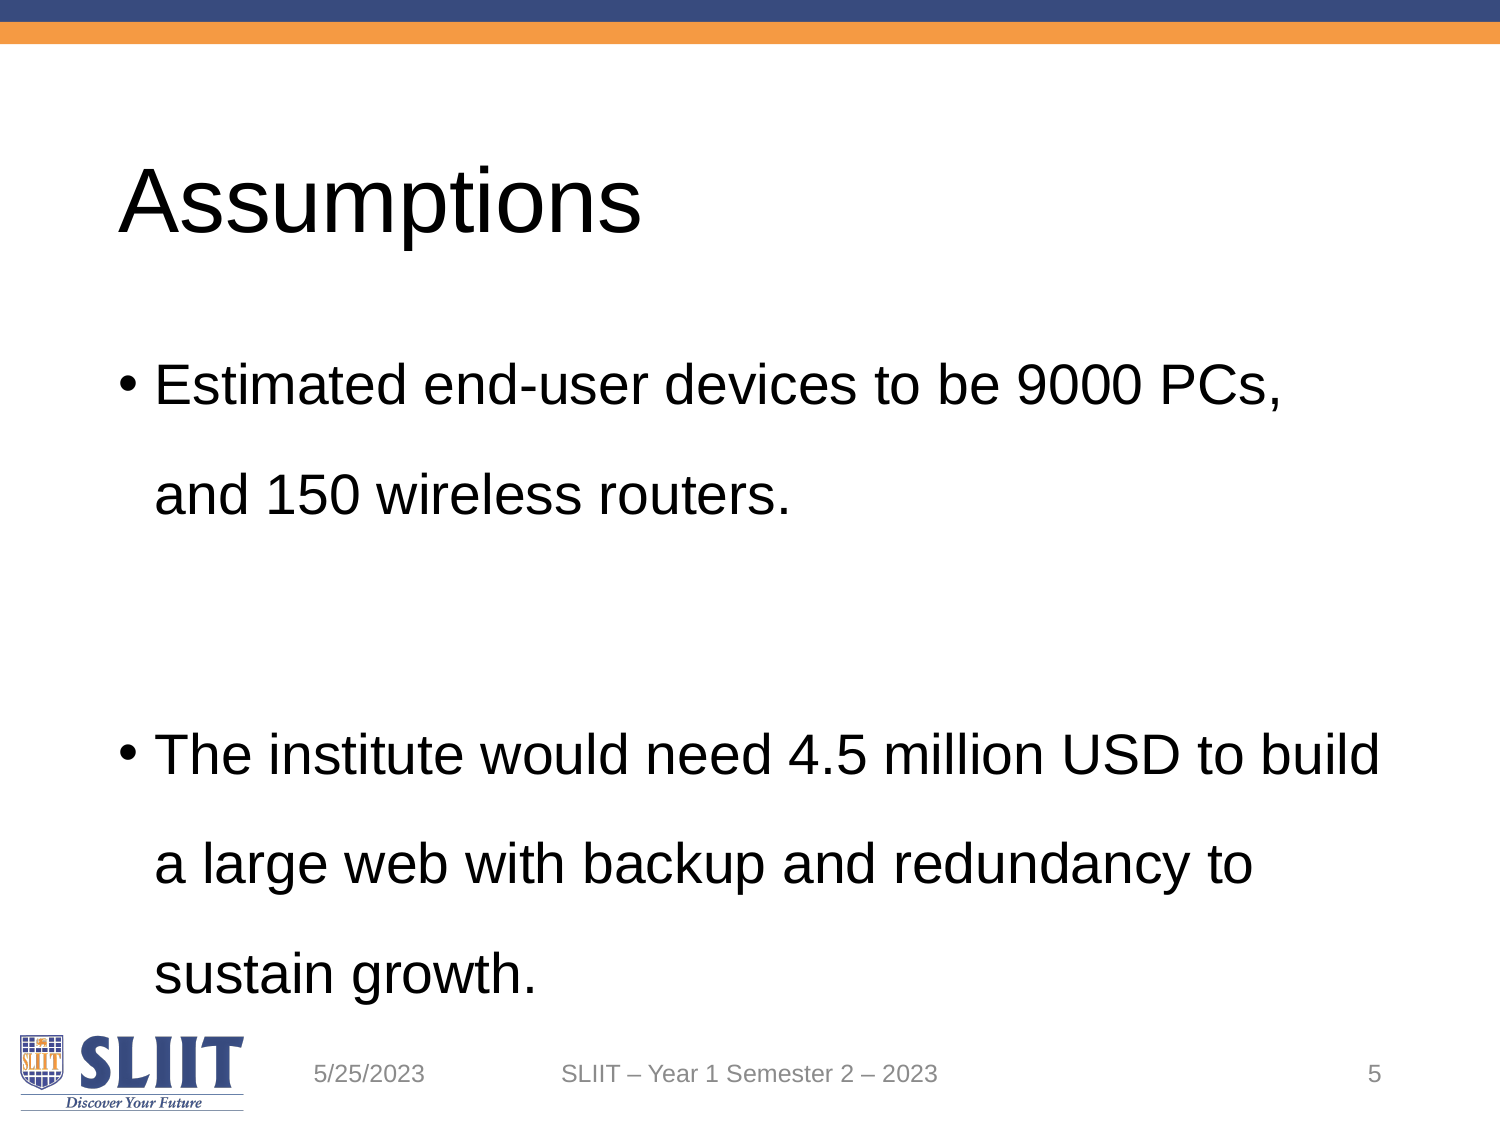

# Assumptions
Estimated end-user devices to be 9000 PCs, and 150 wireless routers.

The institute would need 4.5 million USD to build a large web with backup and redundancy to sustain growth.

5/25/2023
SLIIT – Year 1 Semester 2 – 2023
5